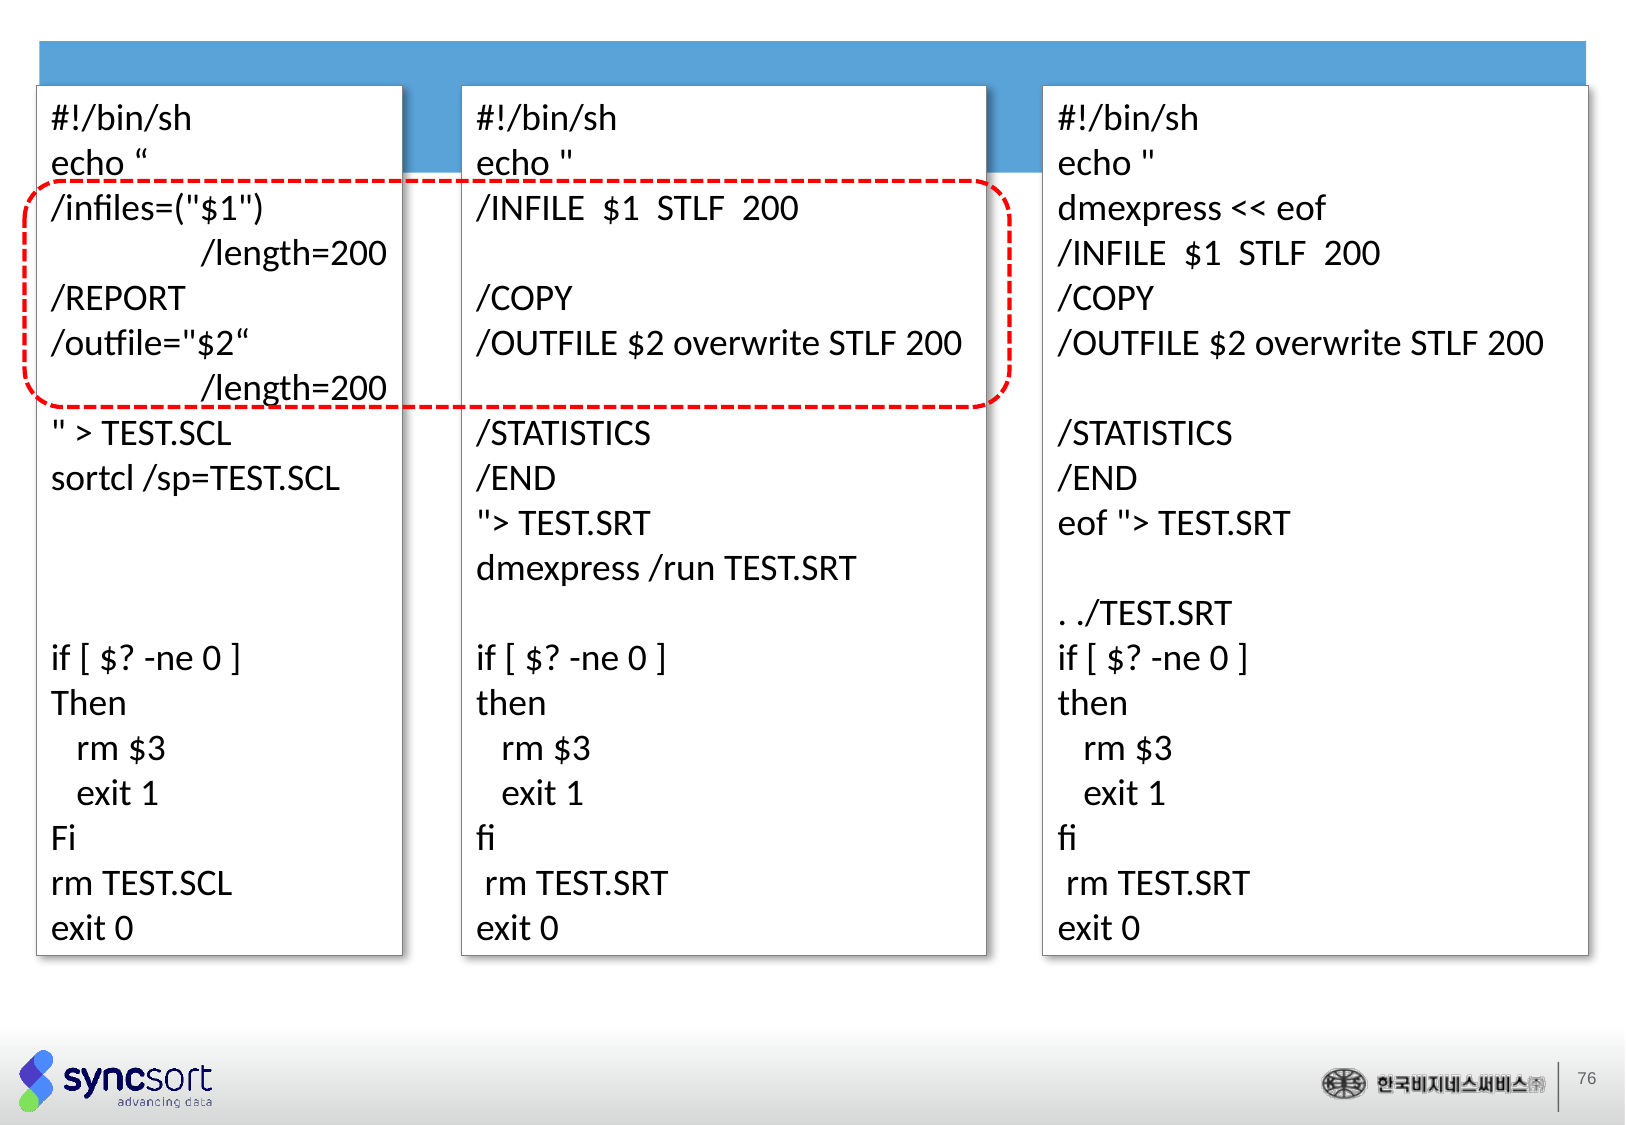

#!/bin/sh
echo “
/infiles=("$1")
	/length=200
/REPORT
/outfile="$2“
	/length=200
" > TEST.SCL
sortcl /sp=TEST.SCL

if [ $? -ne 0 ]
Then
   rm $3
   exit 1
Fi
rm TEST.SCL
exit 0
#!/bin/sh
echo "
/INFILE  $1  STLF  200

/COPY
/OUTFILE $2 overwrite STLF 200

/STATISTICS
/END
"> TEST.SRT
dmexpress /run TEST.SRT

if [ $? -ne 0 ]
then
   rm $3
   exit 1
fi
 rm TEST.SRT
exit 0
#!/bin/sh
echo "
dmexpress << eof
/INFILE  $1  STLF  200
/COPY
/OUTFILE $2 overwrite STLF 200

/STATISTICS
/END
eof "> TEST.SRT

. ./TEST.SRT
if [ $? -ne 0 ]
then
   rm $3
   exit 1
fi
 rm TEST.SRT
exit 0